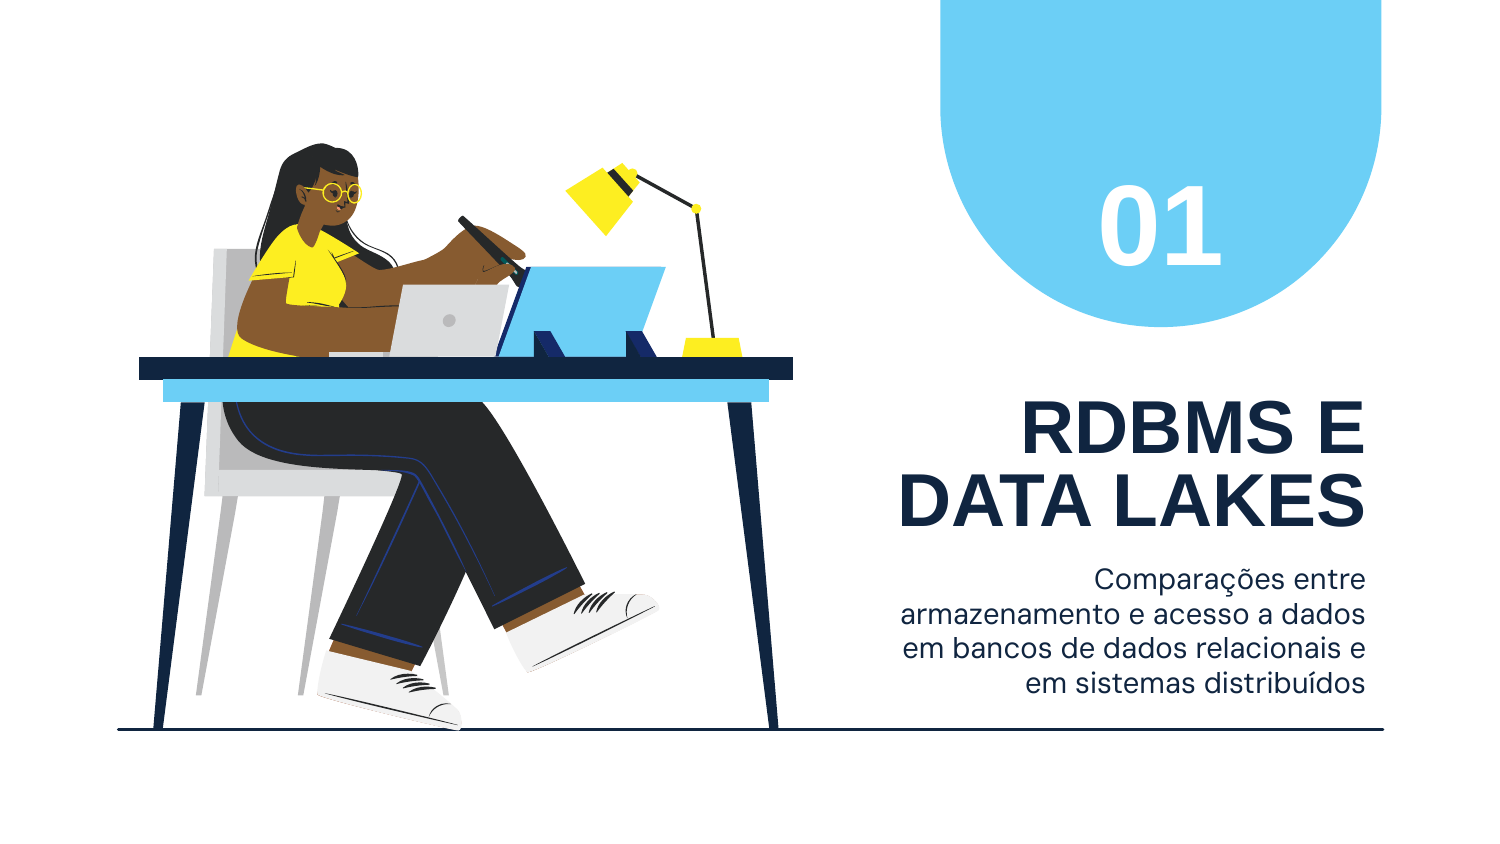

01
# RDBMS E DATA LAKES
Comparações entre armazenamento e acesso a dados em bancos de dados relacionais e em sistemas distribuídos